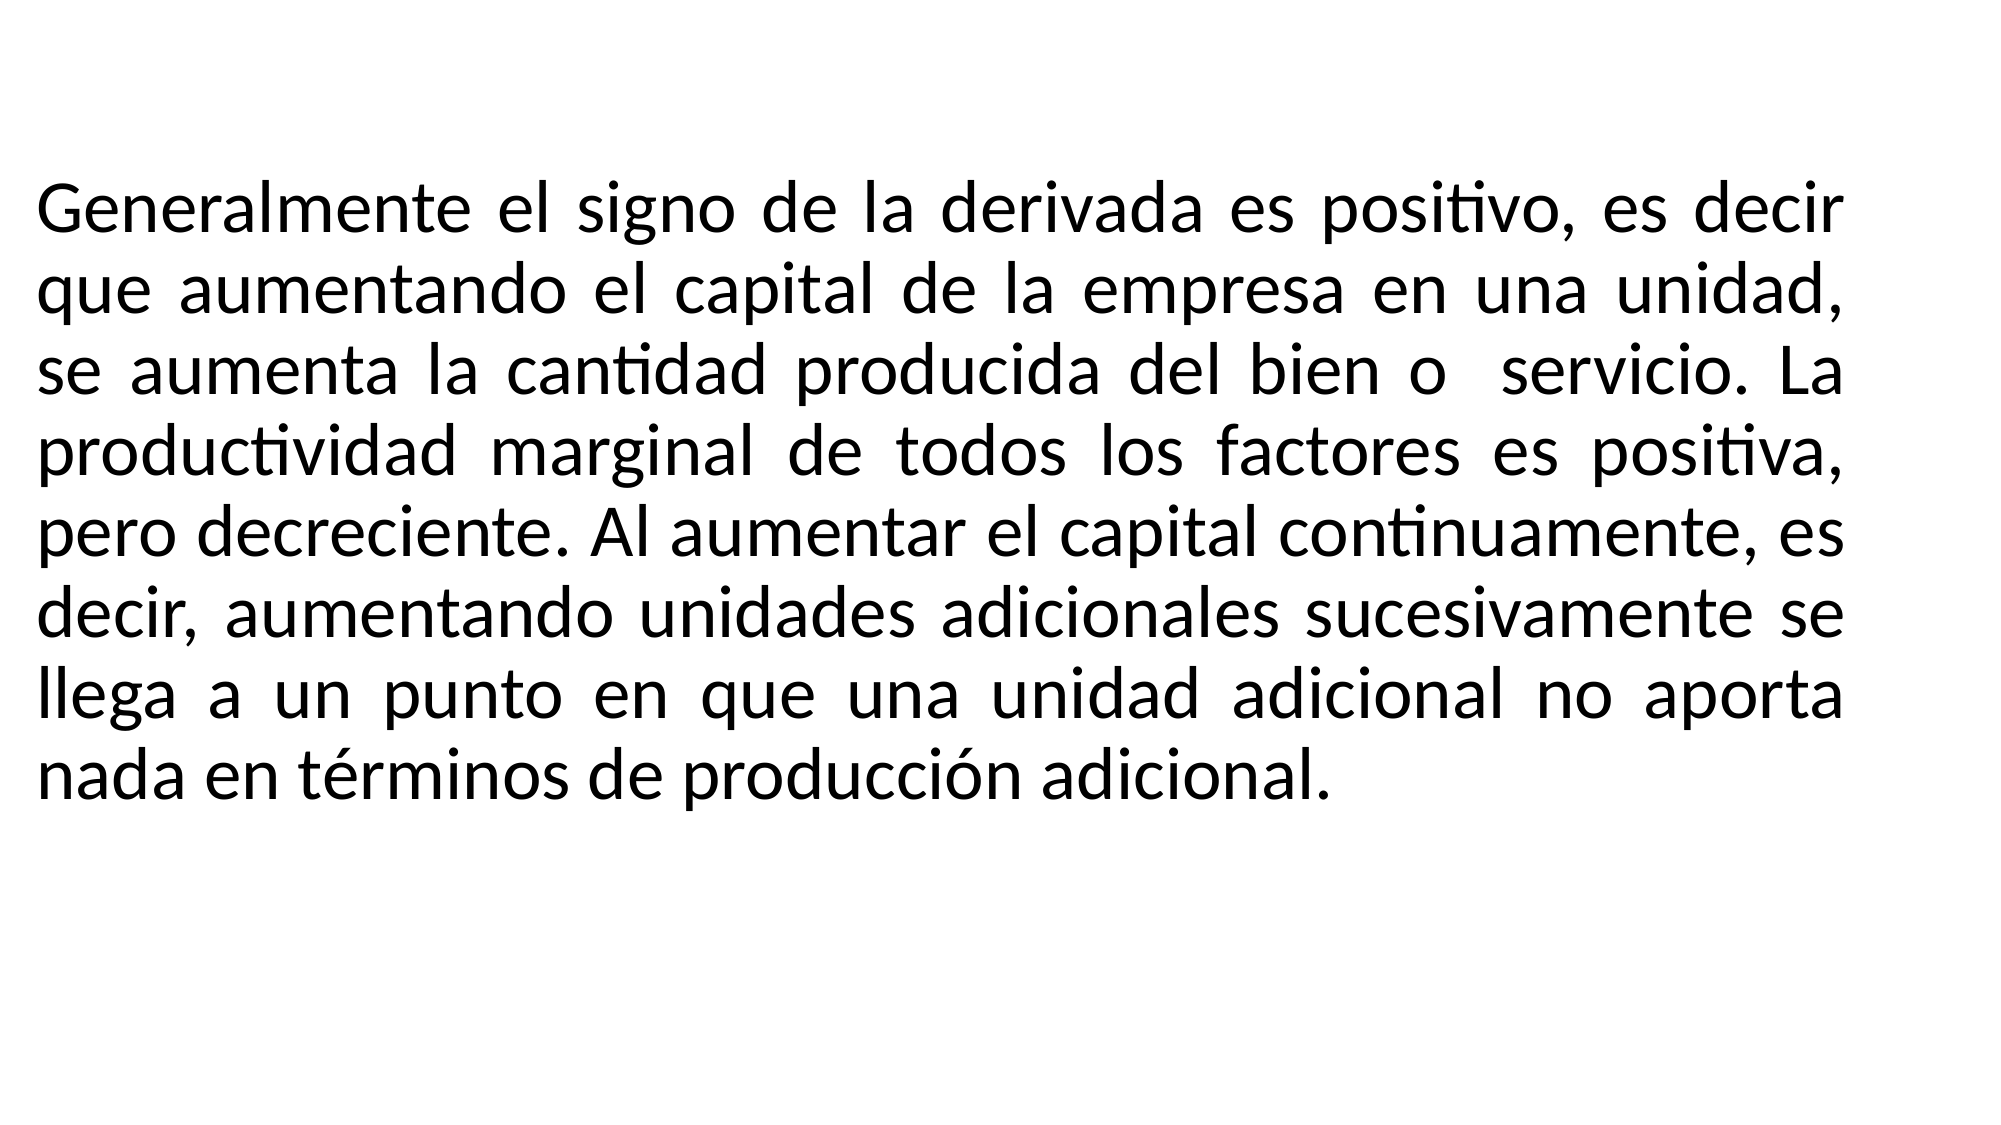

Generalmente el signo de la derivada es positivo, es decir que aumentando el capital de la empresa en una unidad, se aumenta la cantidad producida del bien o  servicio. La productividad marginal de todos los factores es positiva, pero decreciente. Al aumentar el capital continuamente, es decir, aumentando unidades adicionales sucesivamente se llega a un punto en que una unidad adicional no aporta nada en términos de producción adicional.